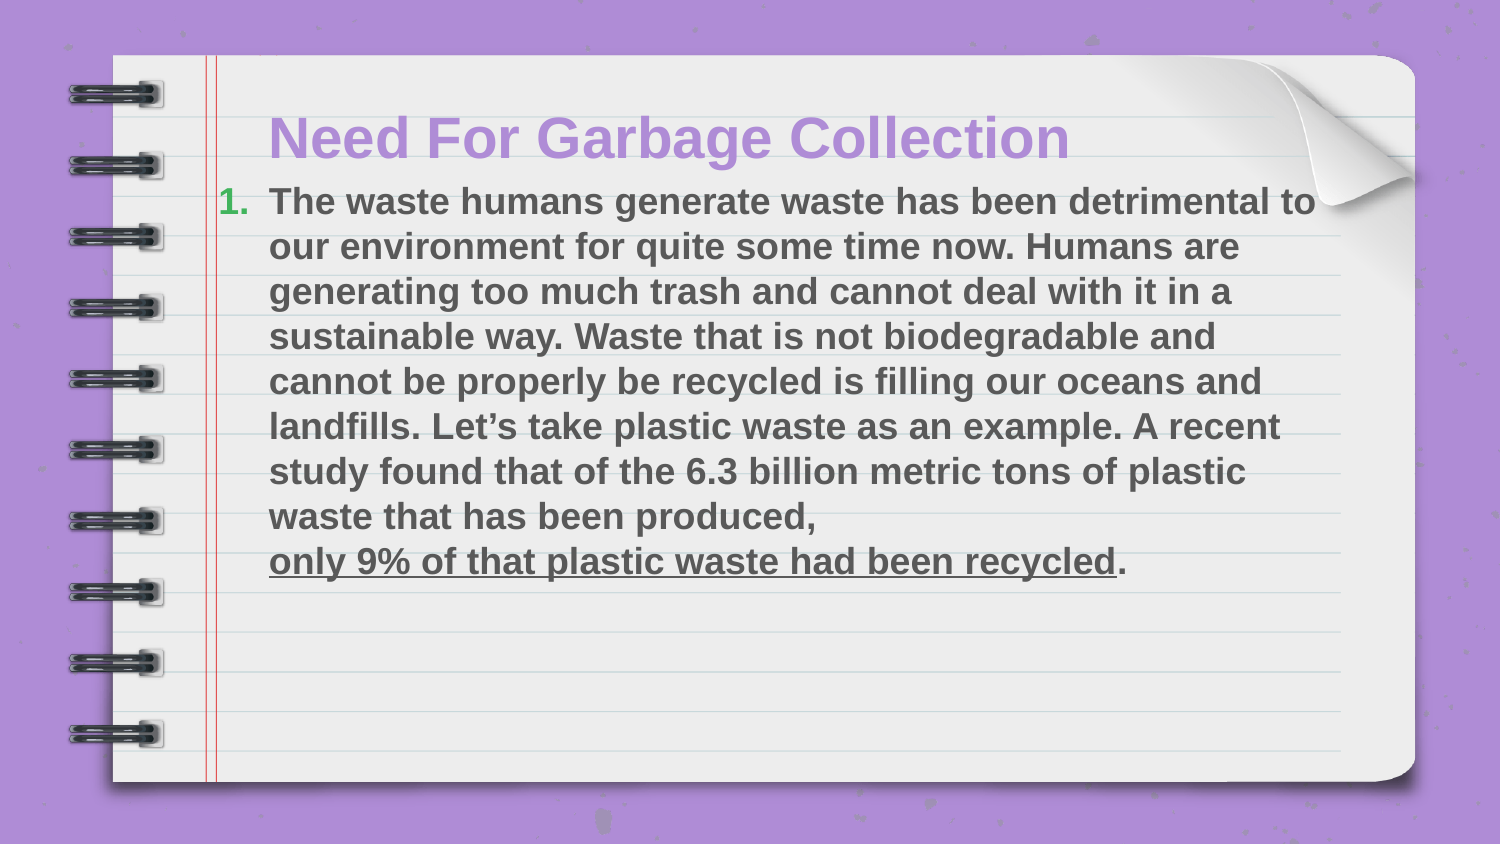

# Need For Garbage Collection
The waste humans generate waste has been detrimental to our environment for quite some time now. Humans are generating too much trash and cannot deal with it in a sustainable way. Waste that is not biodegradable and cannot be properly be recycled is filling our oceans and landfills. Let’s take plastic waste as an example. A recent study found that of the 6.3 billion metric tons of plastic waste that has been produced, only 9% of that plastic waste had been recycled.